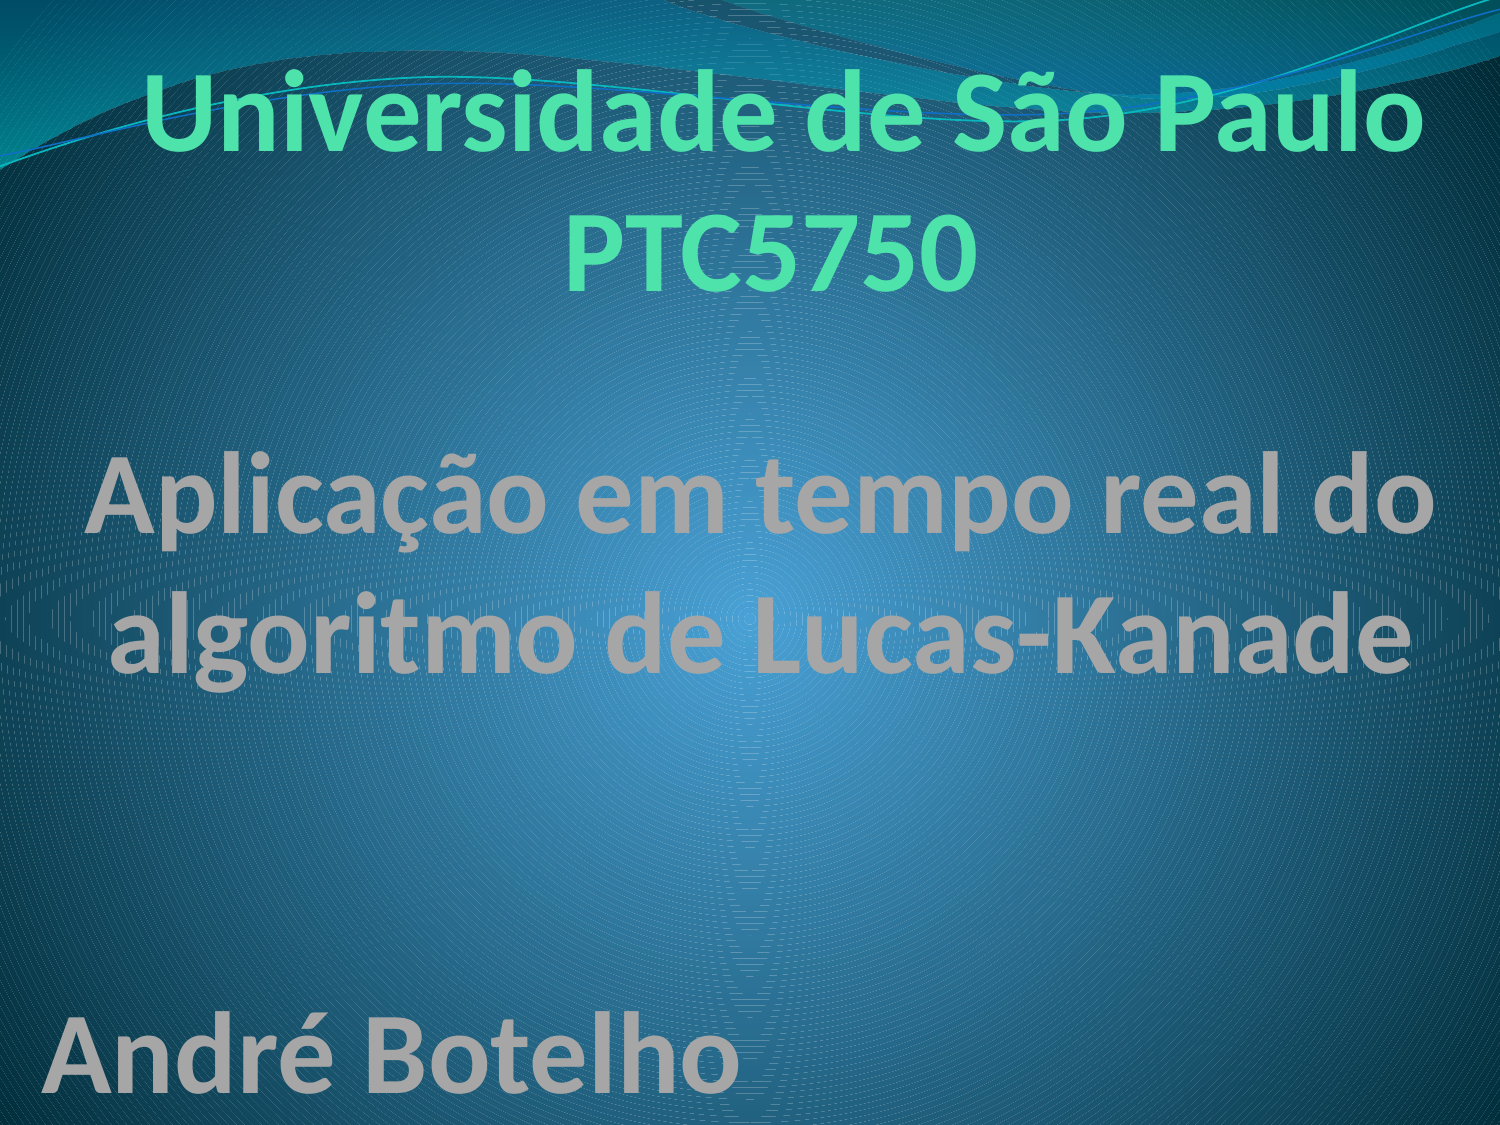

# Universidade de São Paulo PTC5750
Aplicação em tempo real do algoritmo de Lucas-Kanade

André Botelho